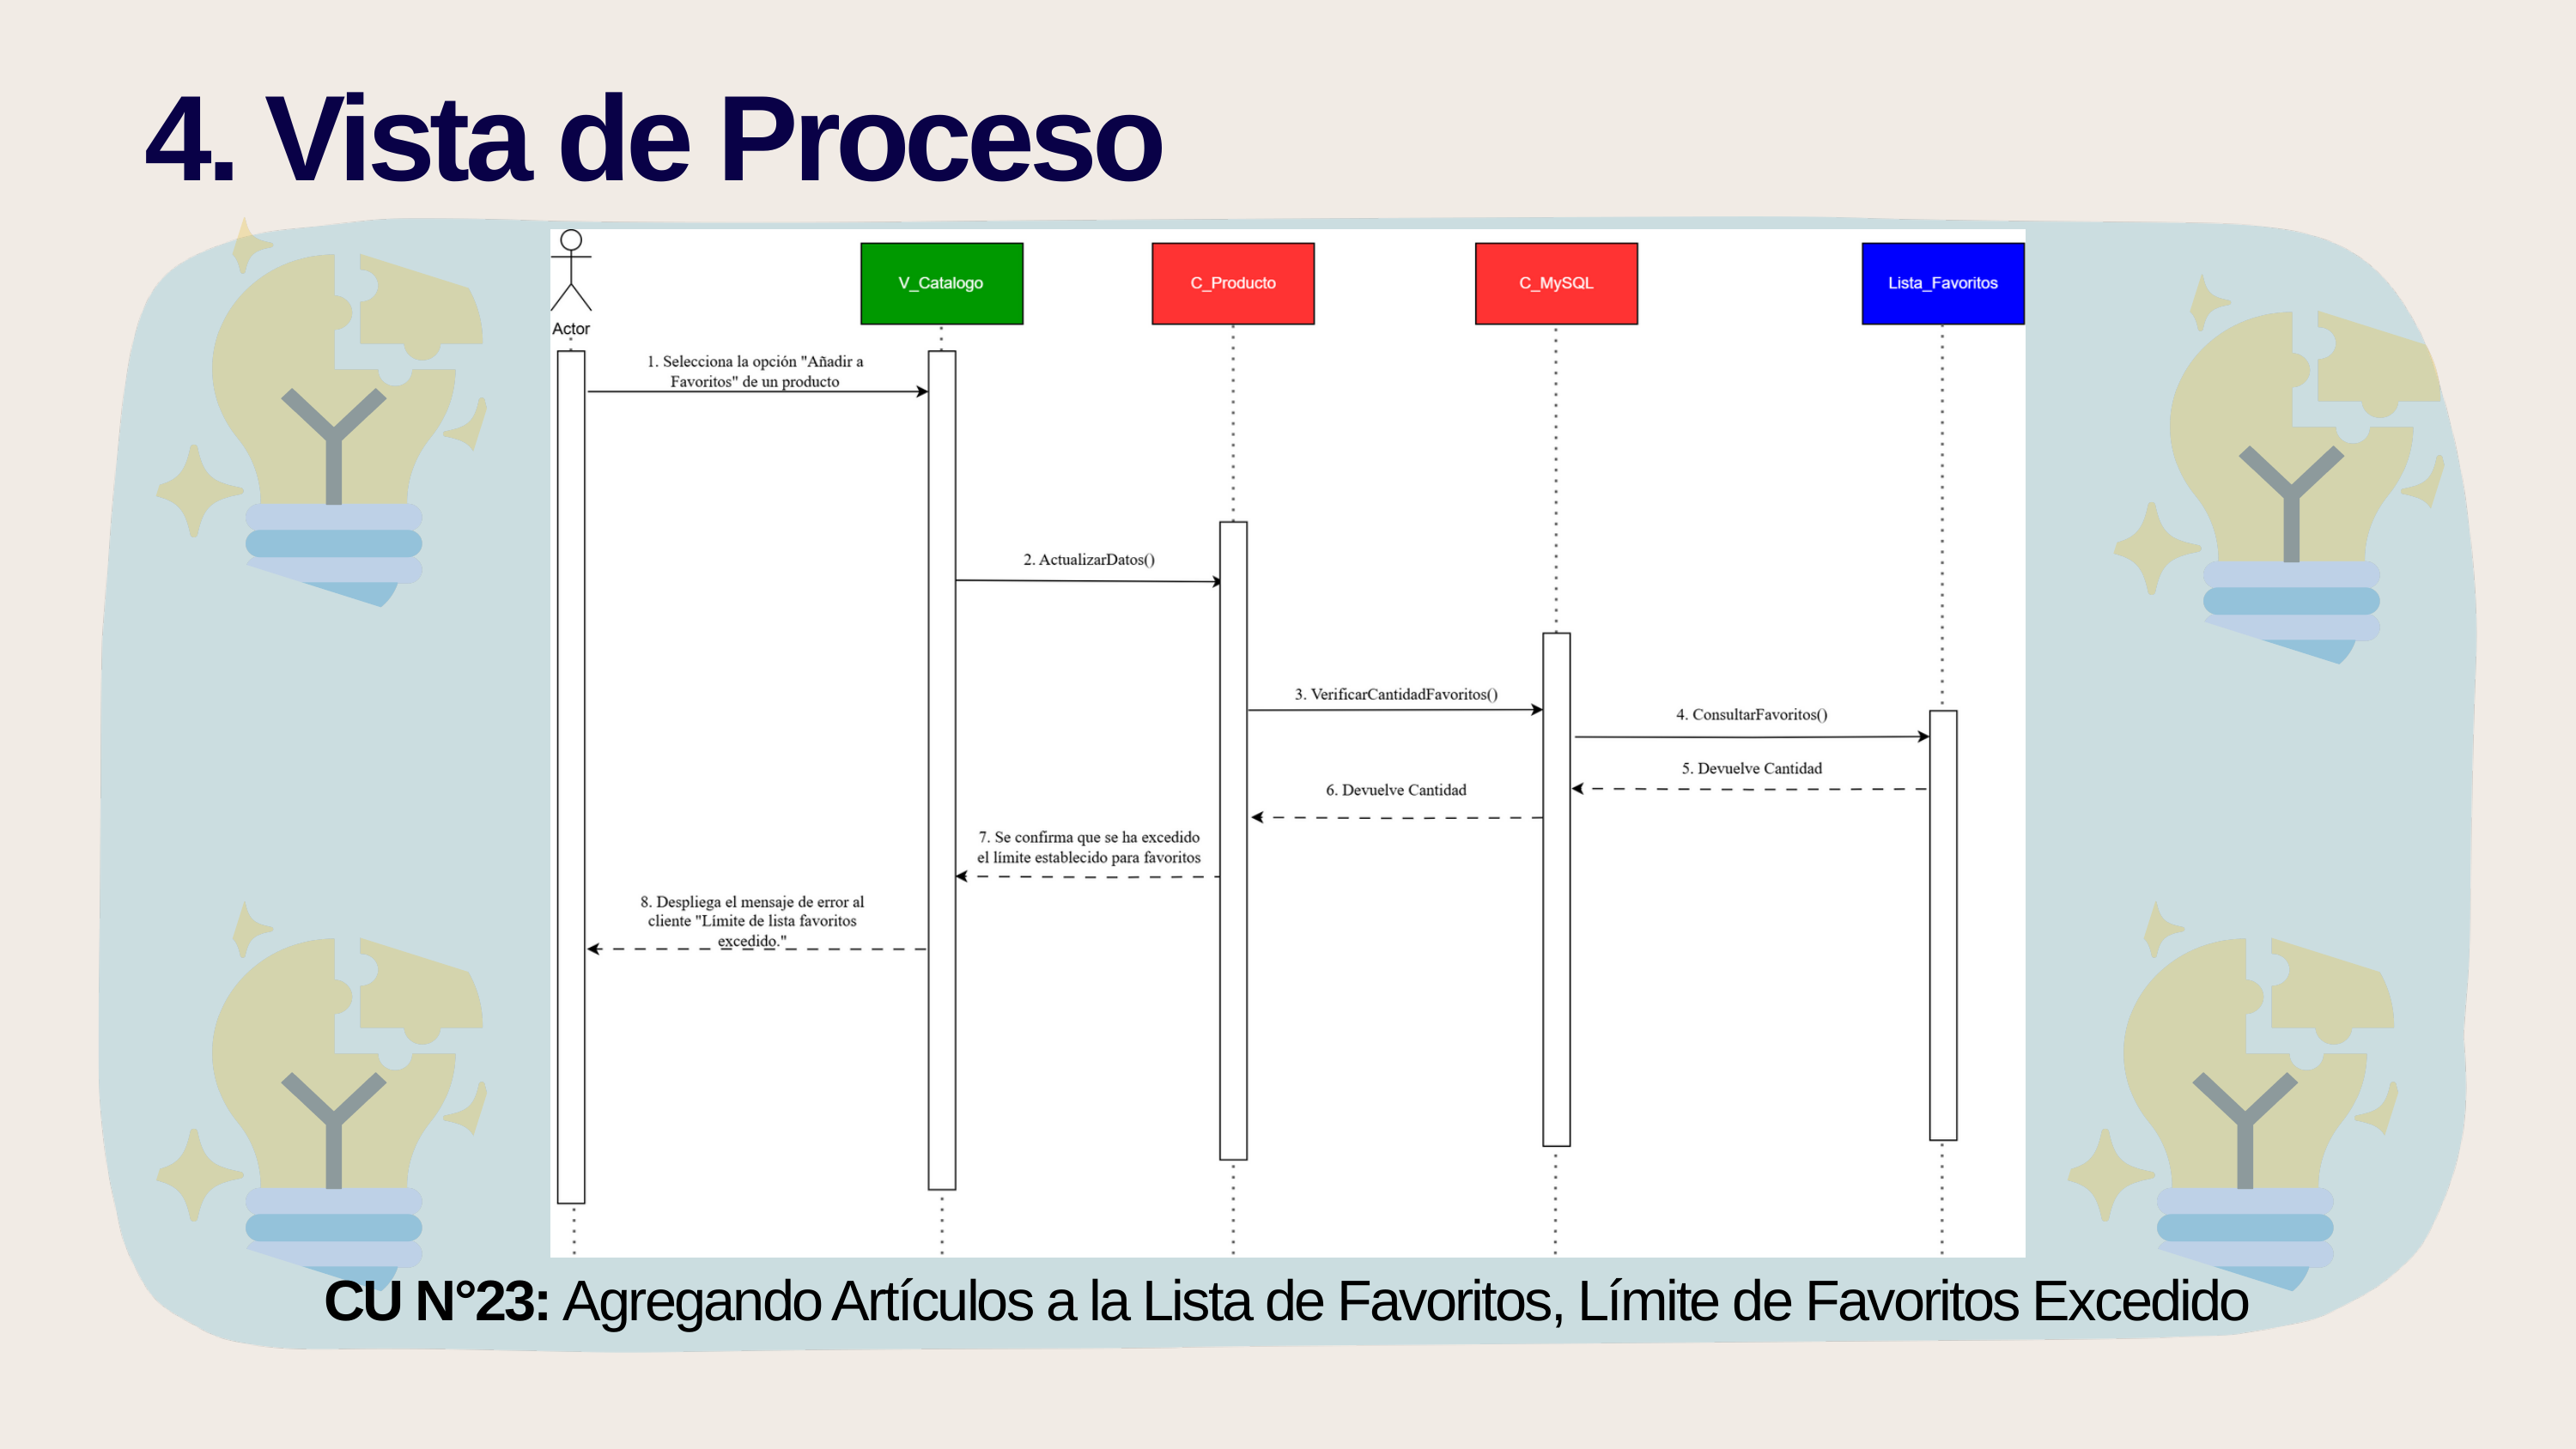

4. Vista de Proceso

CU N°23: Agregando Artículos a la Lista de Favoritos, Límite de Favoritos Excedido